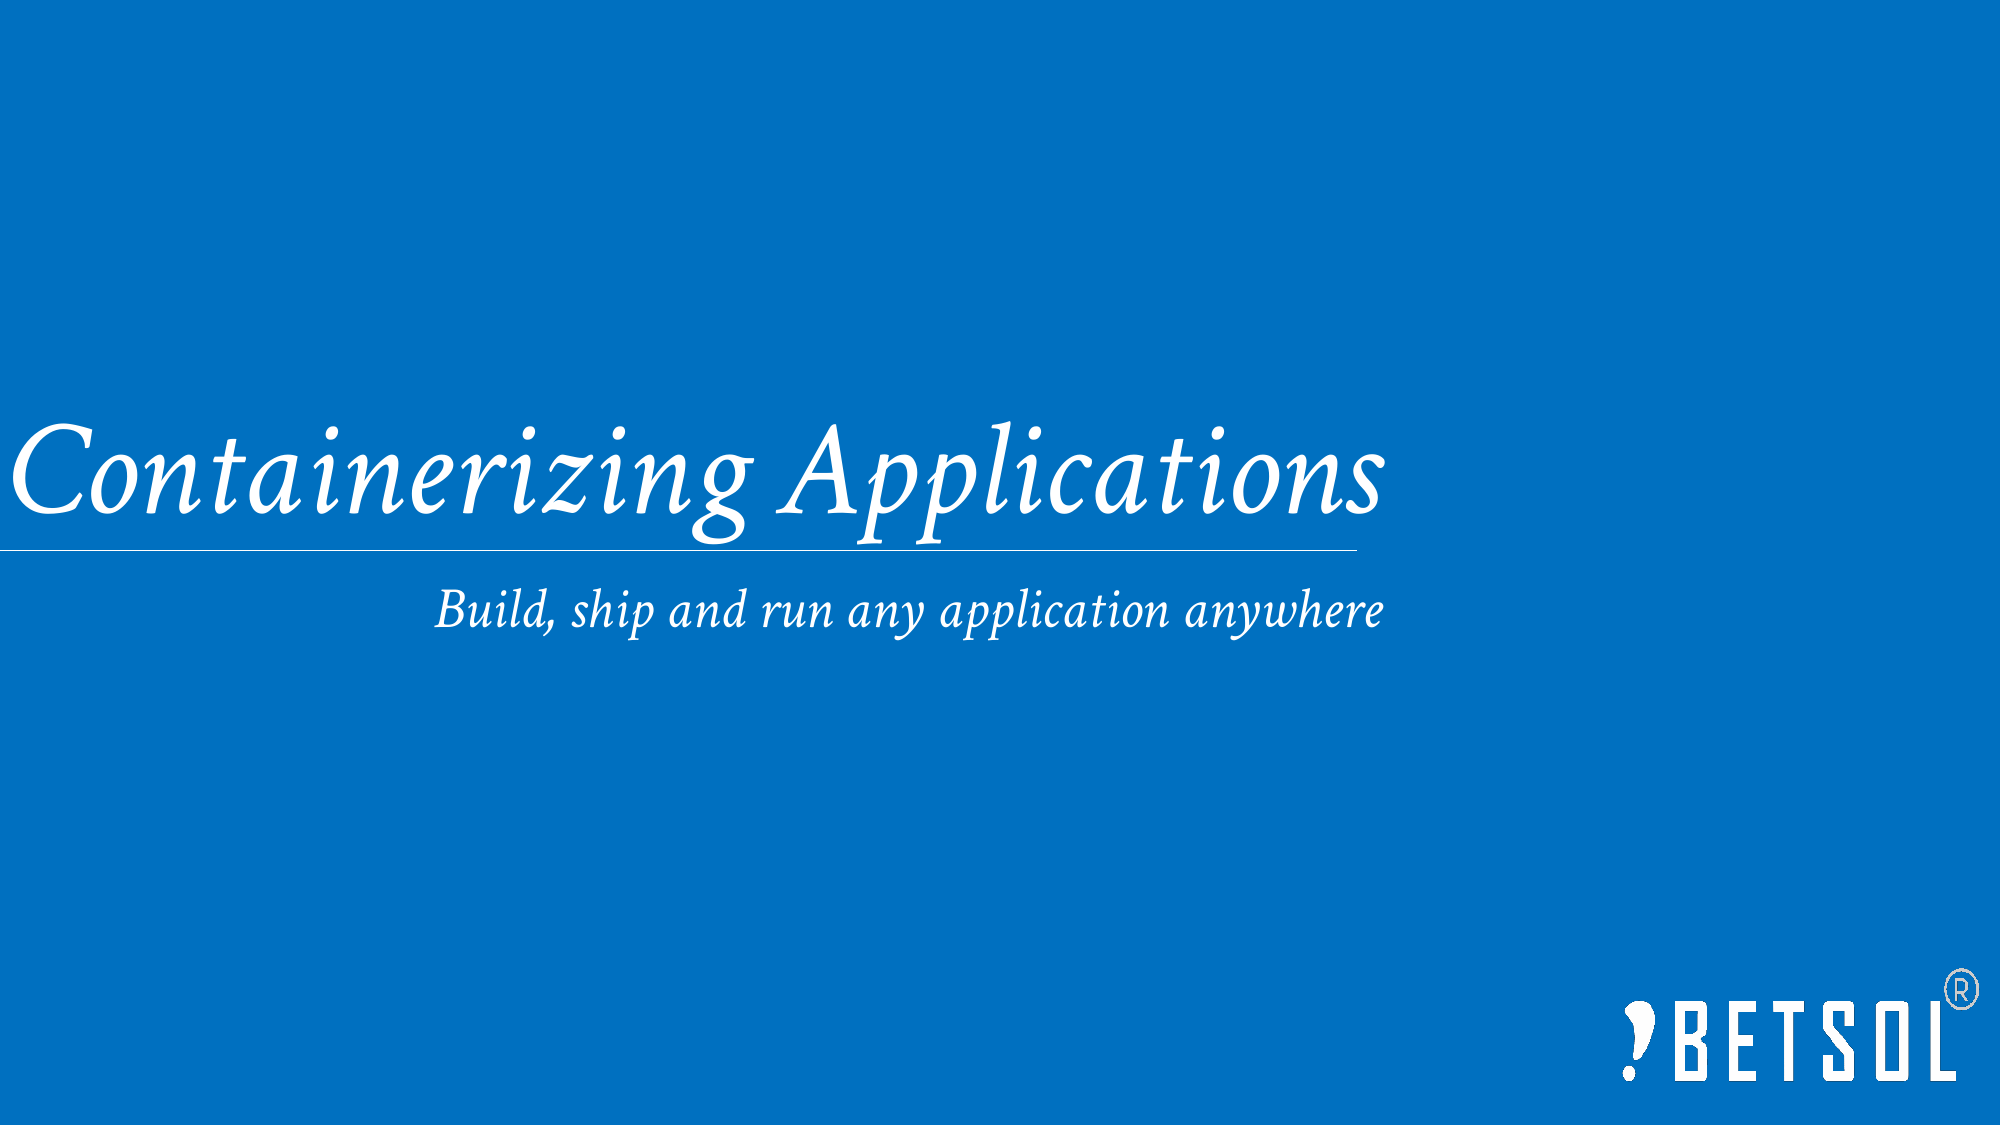

Containerizing Applications
Build, ship and run any application anywhere